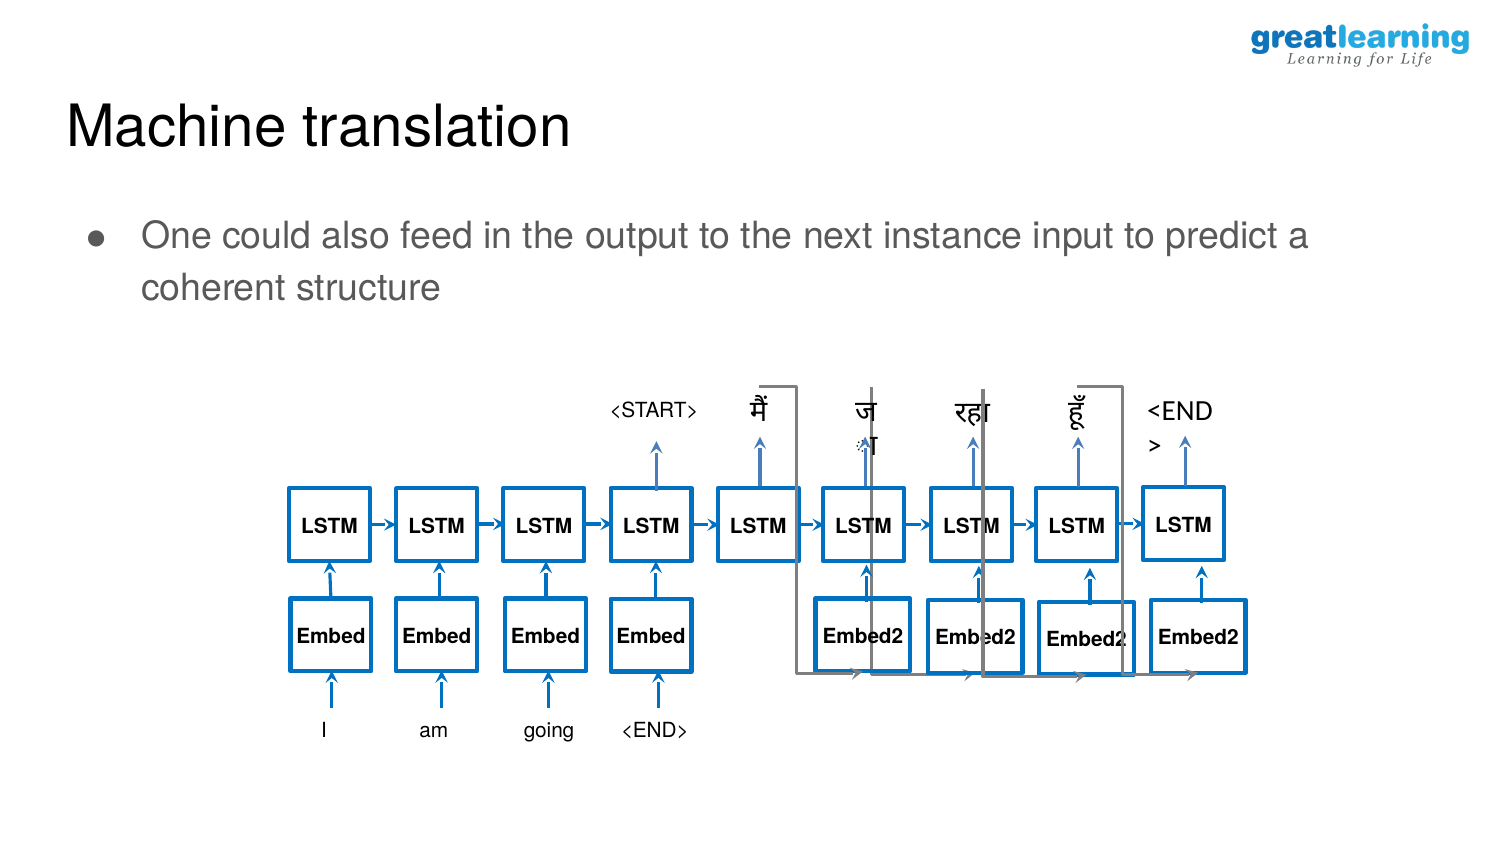

# Machine translation
One could also feed in the output to the next instance input to predict a coherent structure
<END>
मैं
जा
हूँ
रहा
<START>
LSTM
LSTM
LSTM
LSTM
LSTM
LSTM
LSTM
LSTM
LSTM
Embed
Embed
Embed
Embed2
Embed
Embed2
Embed2
Embed2
I
am
going
<END>